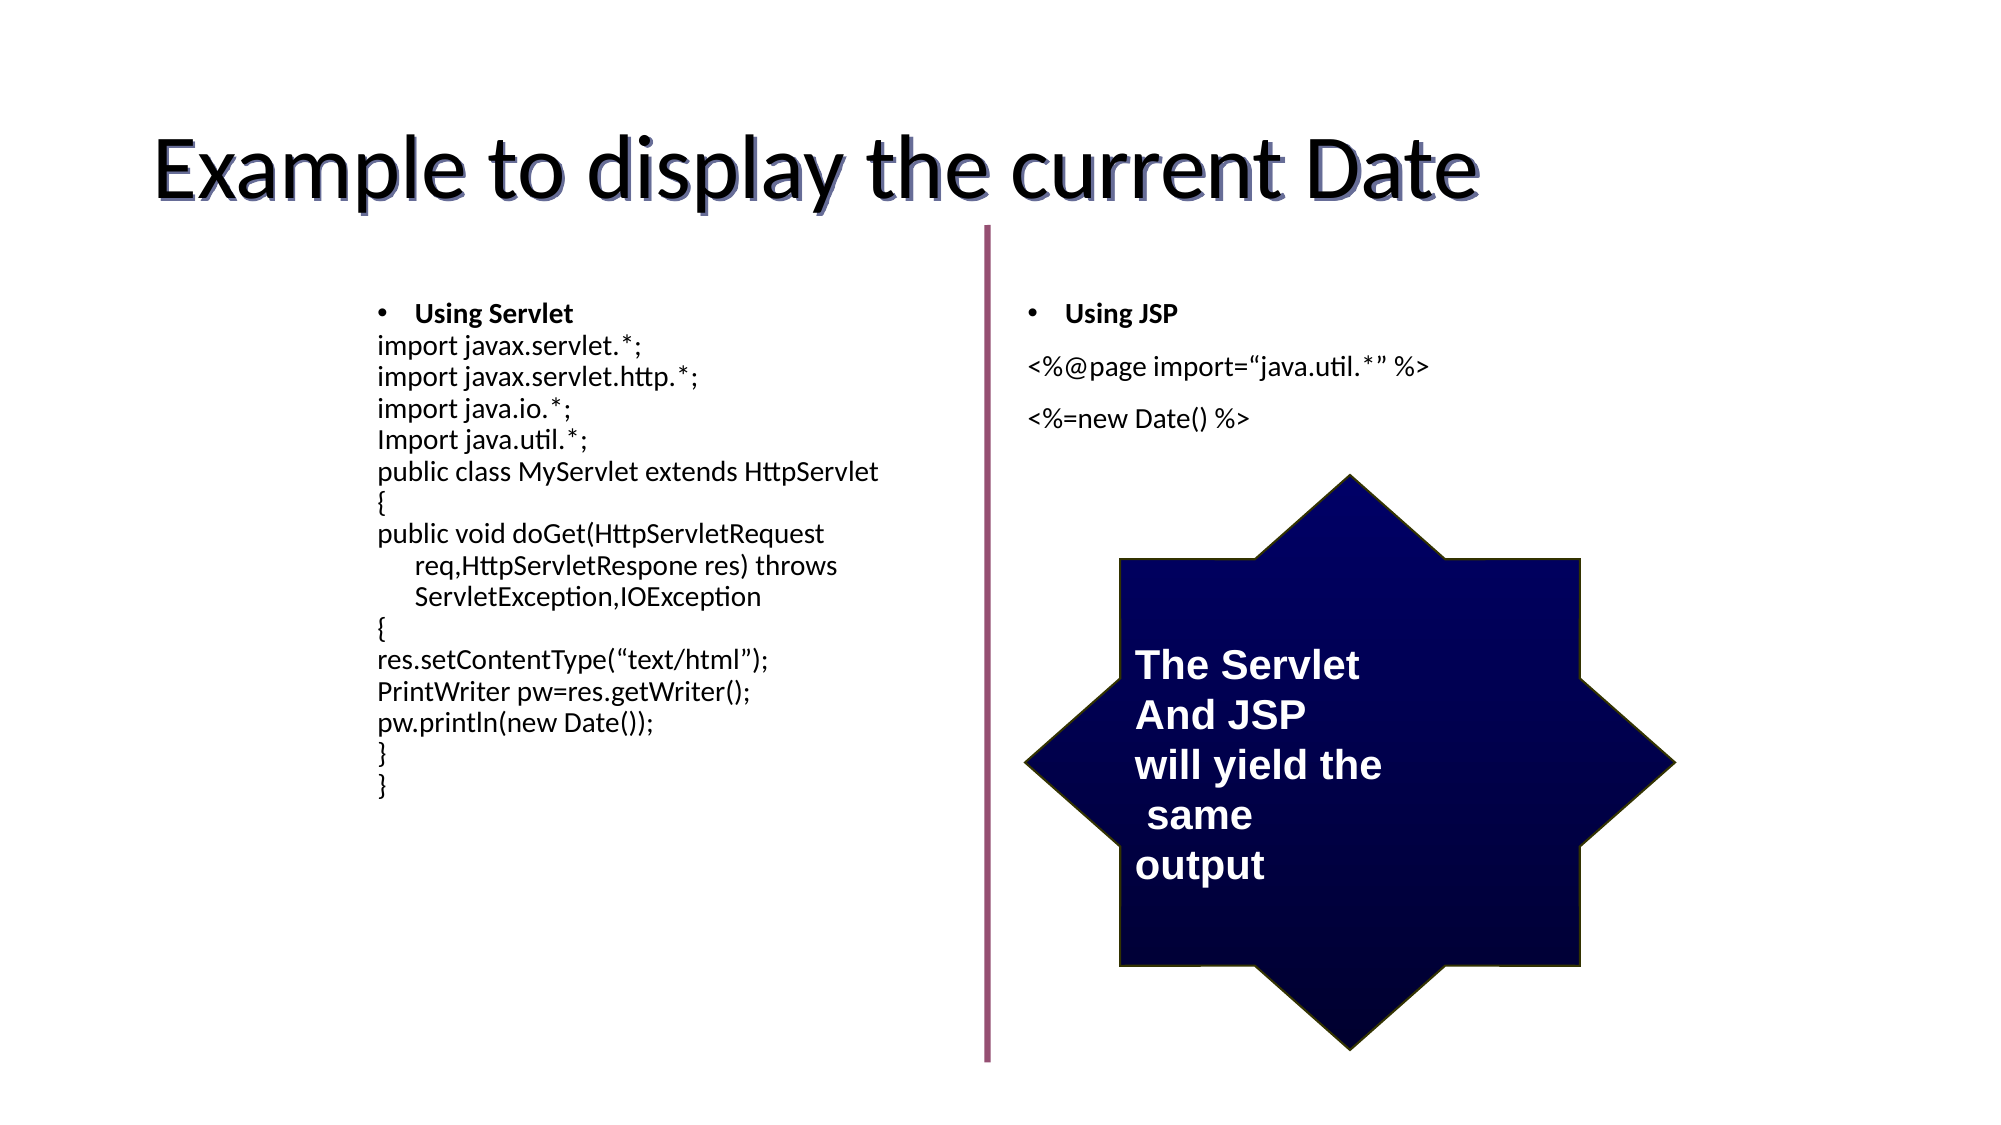

Example to display the current Date

Using Servlet
import javax.servlet.*;
import javax.servlet.http.*;
import java.io.*;
Import java.util.*;
public class MyServlet extends HttpServlet
{
public void doGet(HttpServletRequest req,HttpServletRespone res) throws ServletException,IOException
{
res.setContentType(“text/html”);
PrintWriter pw=res.getWriter();
pw.println(new Date());
}
}

Using JSP
<%@page import=“java.util.*” %>
<%=new Date() %>

The Servlet
And JSP
will yield the
 same
output

262